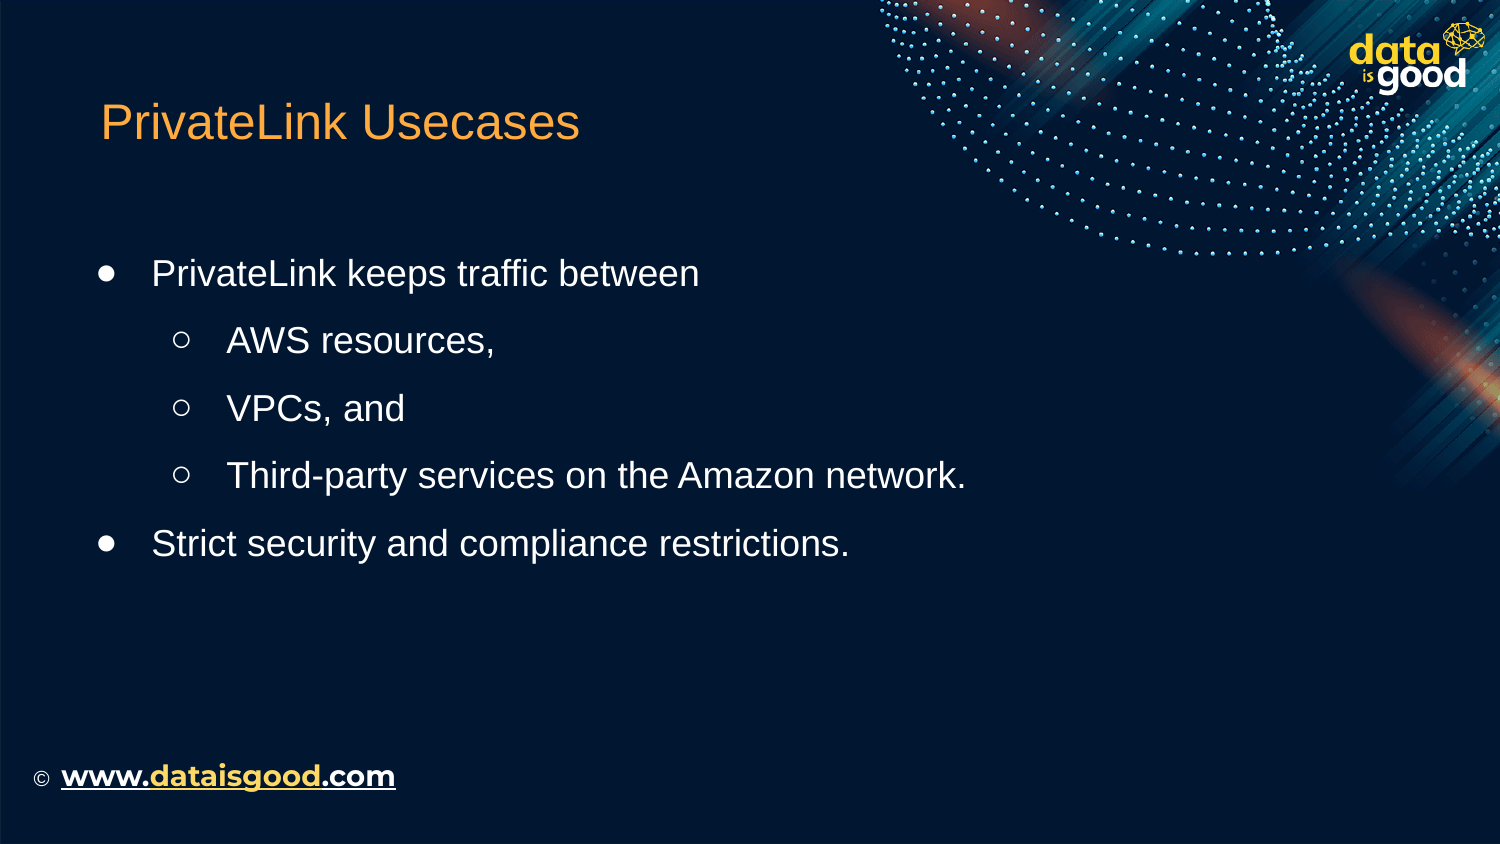

# PrivateLink Usecases

PrivateLink keeps traffic between
AWS resources,
VPCs, and
Third-party services on the Amazon network.
Strict security and compliance restrictions.